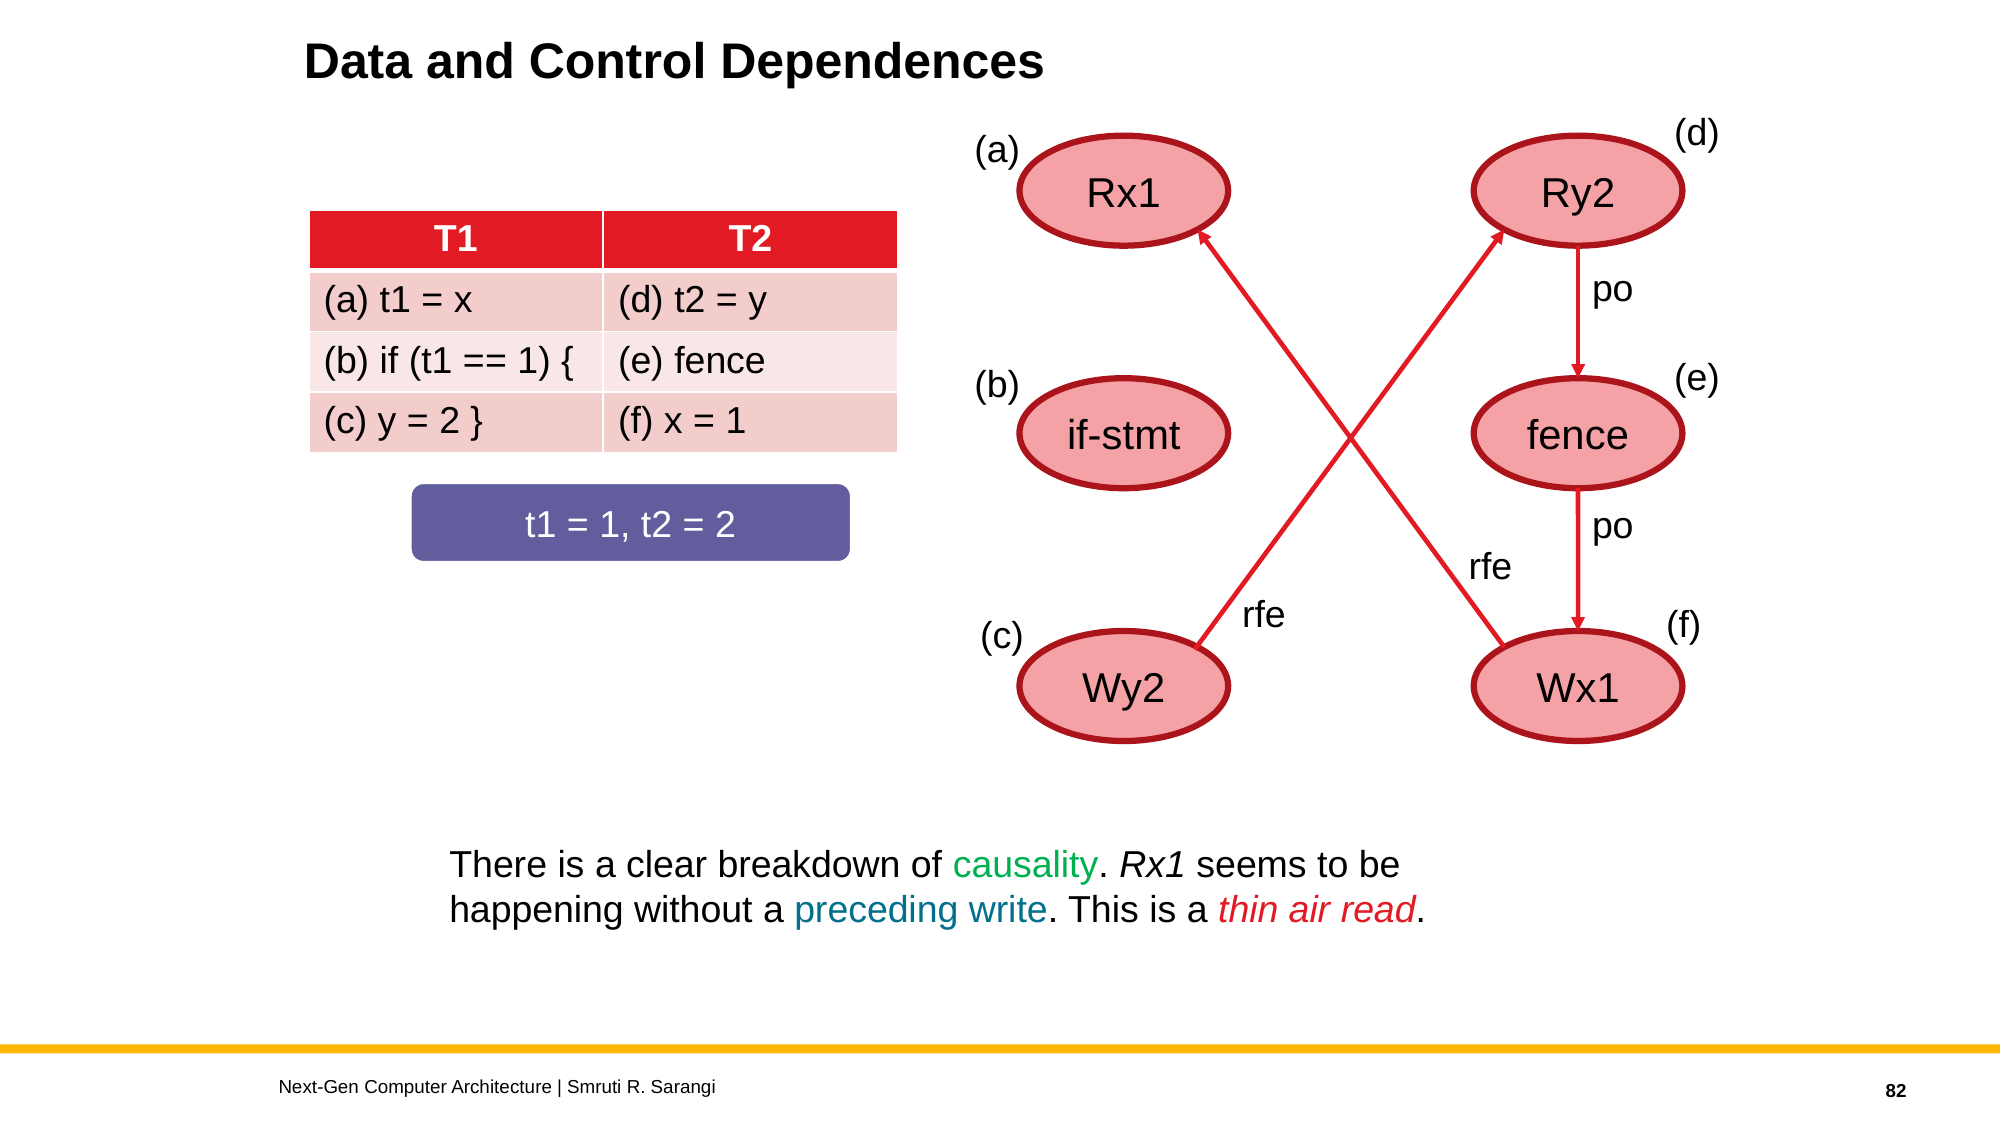

# Data and Control Dependences
(d)
(a)
Rx1
Ry2
| T1 | T2 |
| --- | --- |
| (a) t1 = x | (d) t2 = y |
| (b) if (t1 == 1) { | (e) fence |
| (c) y = 2 } | (f) x = 1 |
po
(e)
(b)
if-stmt
fence
t1 = 1, t2 = 2
po
rfe
rfe
(f)
(c)
Wy2
Wx1
There is a clear breakdown of causality. Rx1 seems to be happening without a preceding write. This is a thin air read.
Next-Gen Computer Architecture | Smruti R. Sarangi
82